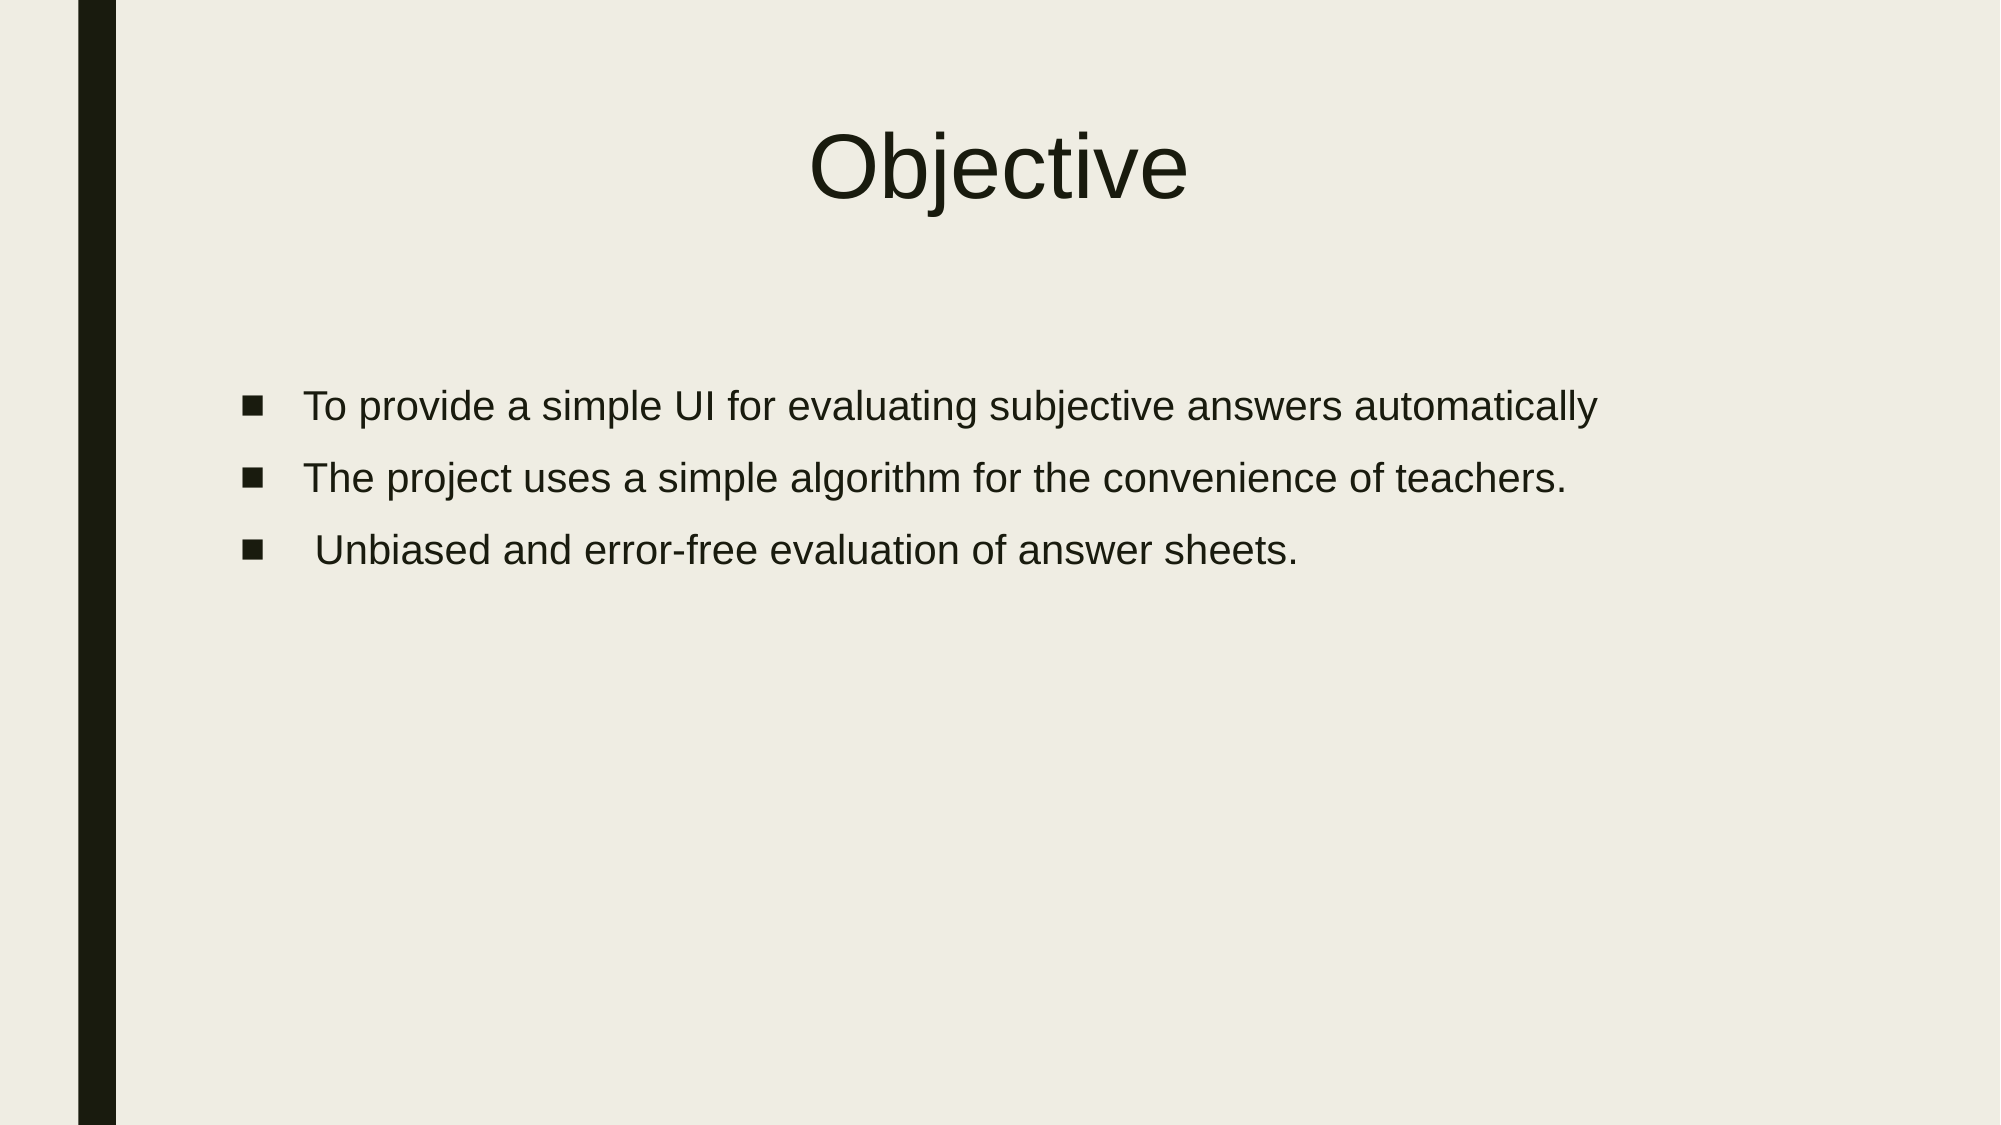

# Objective
To provide a simple UI for evaluating subjective answers automatically
The project uses a simple algorithm for the convenience of teachers.
 Unbiased and error-free evaluation of answer sheets.